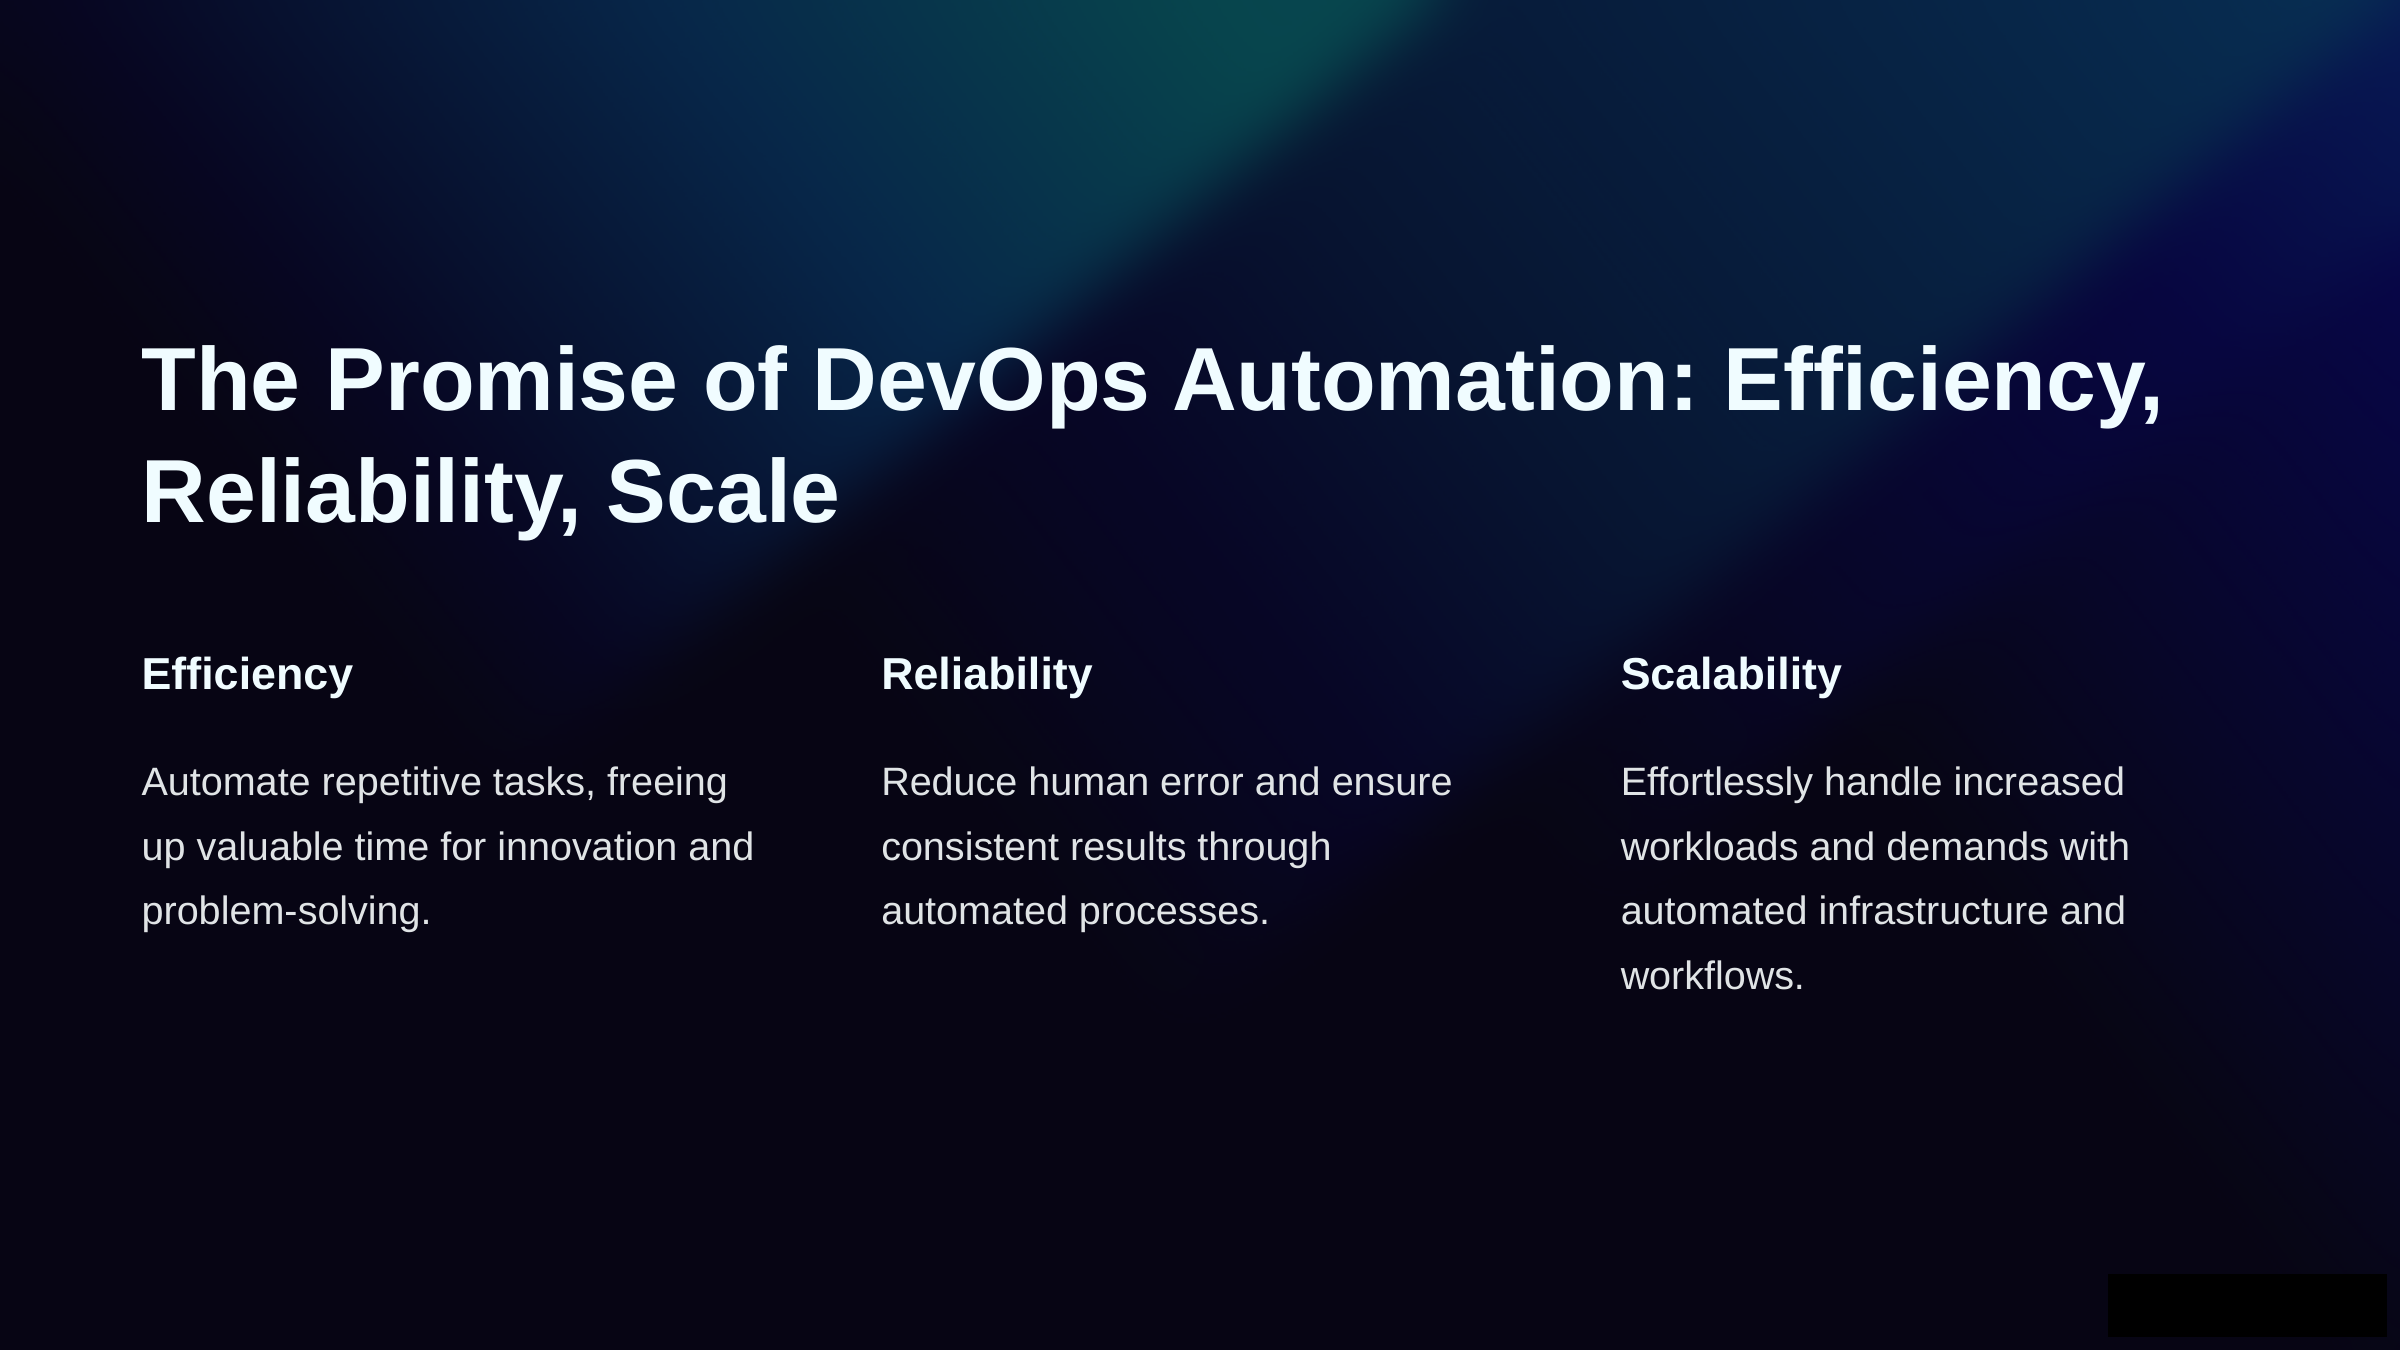

The Promise of DevOps Automation: Efficiency, Reliability, Scale
Efficiency
Reliability
Scalability
Automate repetitive tasks, freeing up valuable time for innovation and problem-solving.
Reduce human error and ensure consistent results through automated processes.
Effortlessly handle increased workloads and demands with automated infrastructure and workflows.